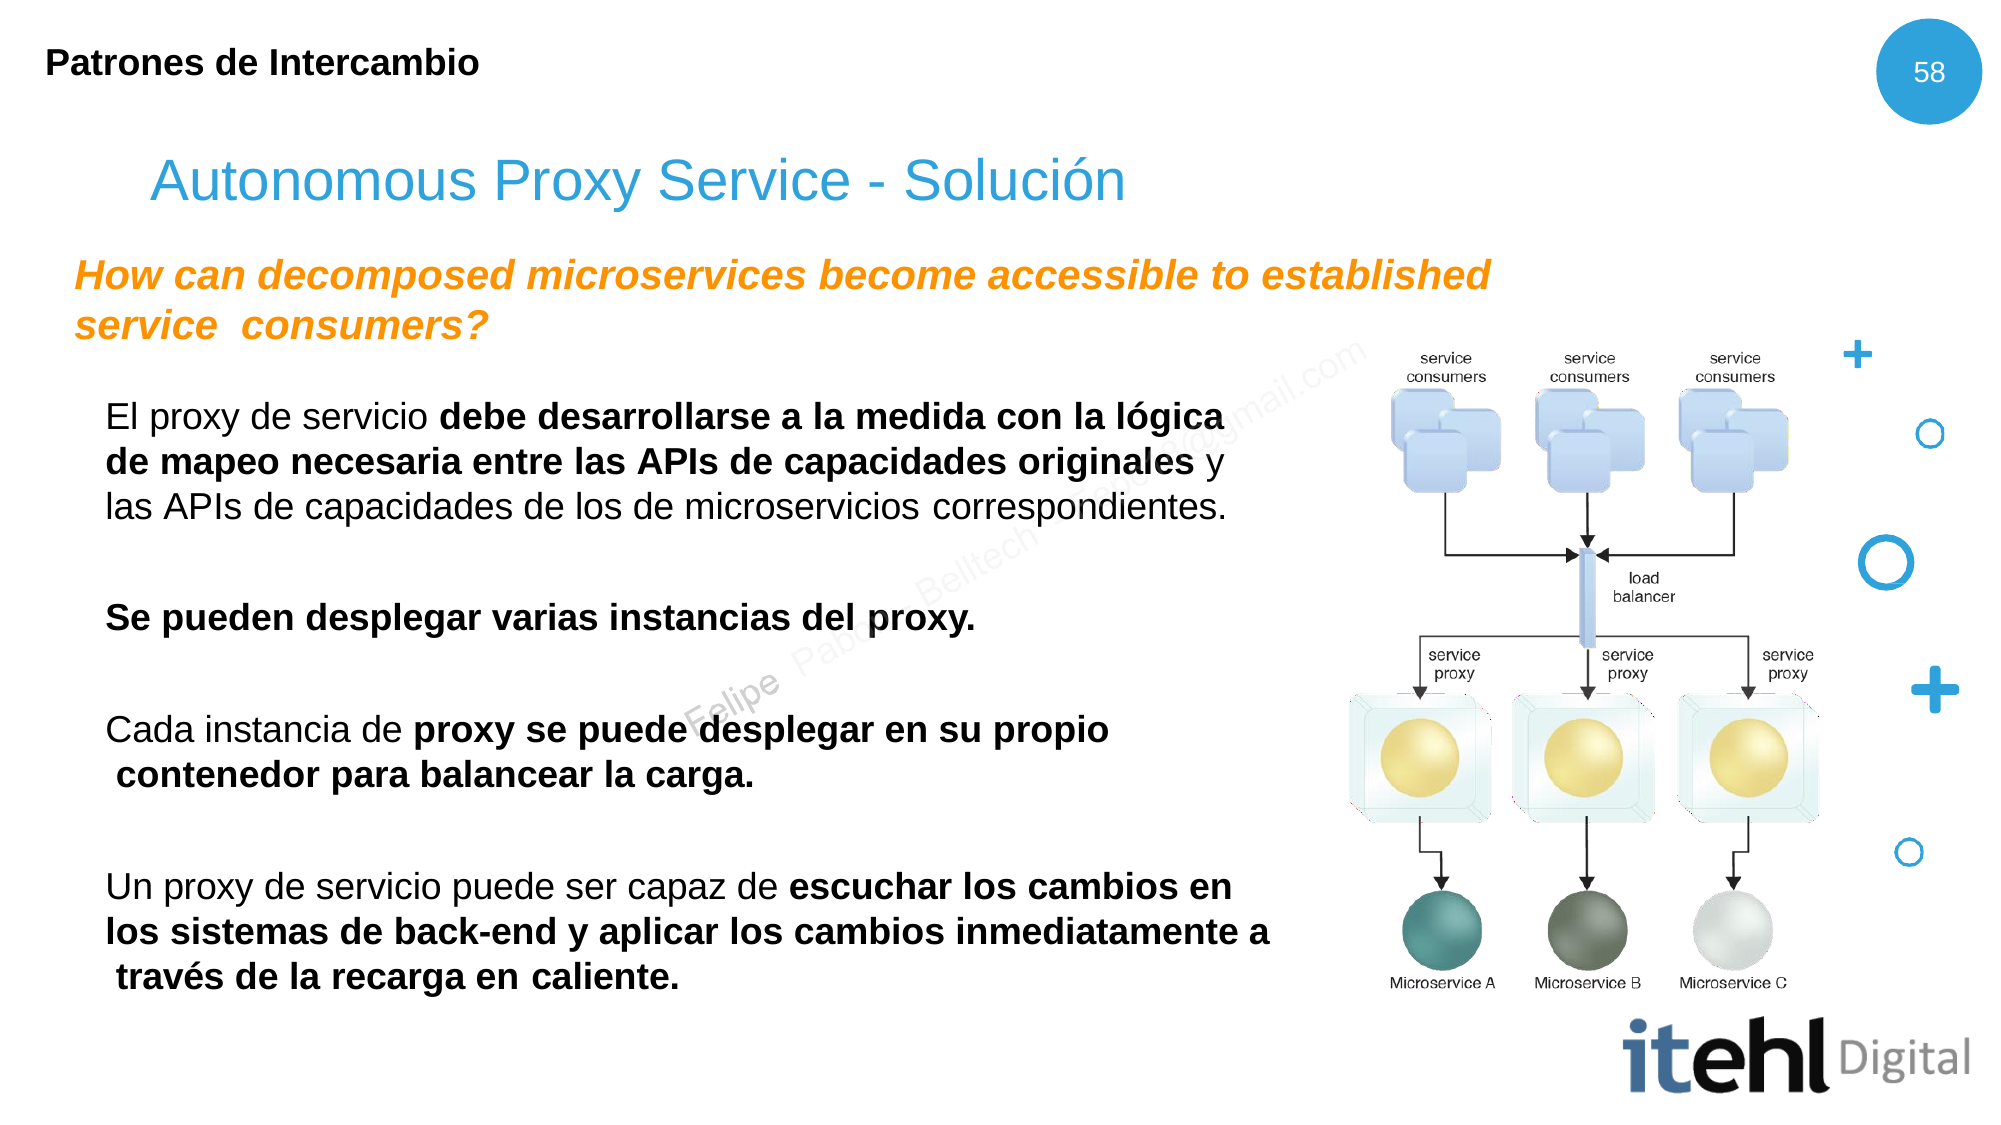

Patrones de Intercambio
58
# Autonomous Proxy Service - Solución
How can decomposed microservices become accessible to established service  consumers?

El proxy de servicio debe desarrollarse a la medida con la lógica  de mapeo necesaria entre las APIs de capacidades originales y  las APIs de capacidades de los de microservicios correspondientes.

Se pueden desplegar varias instancias del proxy.

Cada instancia de proxy se puede desplegar en su propio  contenedor para balancear la carga.

Un proxy de servicio puede ser capaz de escuchar los cambios en  los sistemas de back-end y aplicar los cambios inmediatamente a  través de la recarga en caliente.